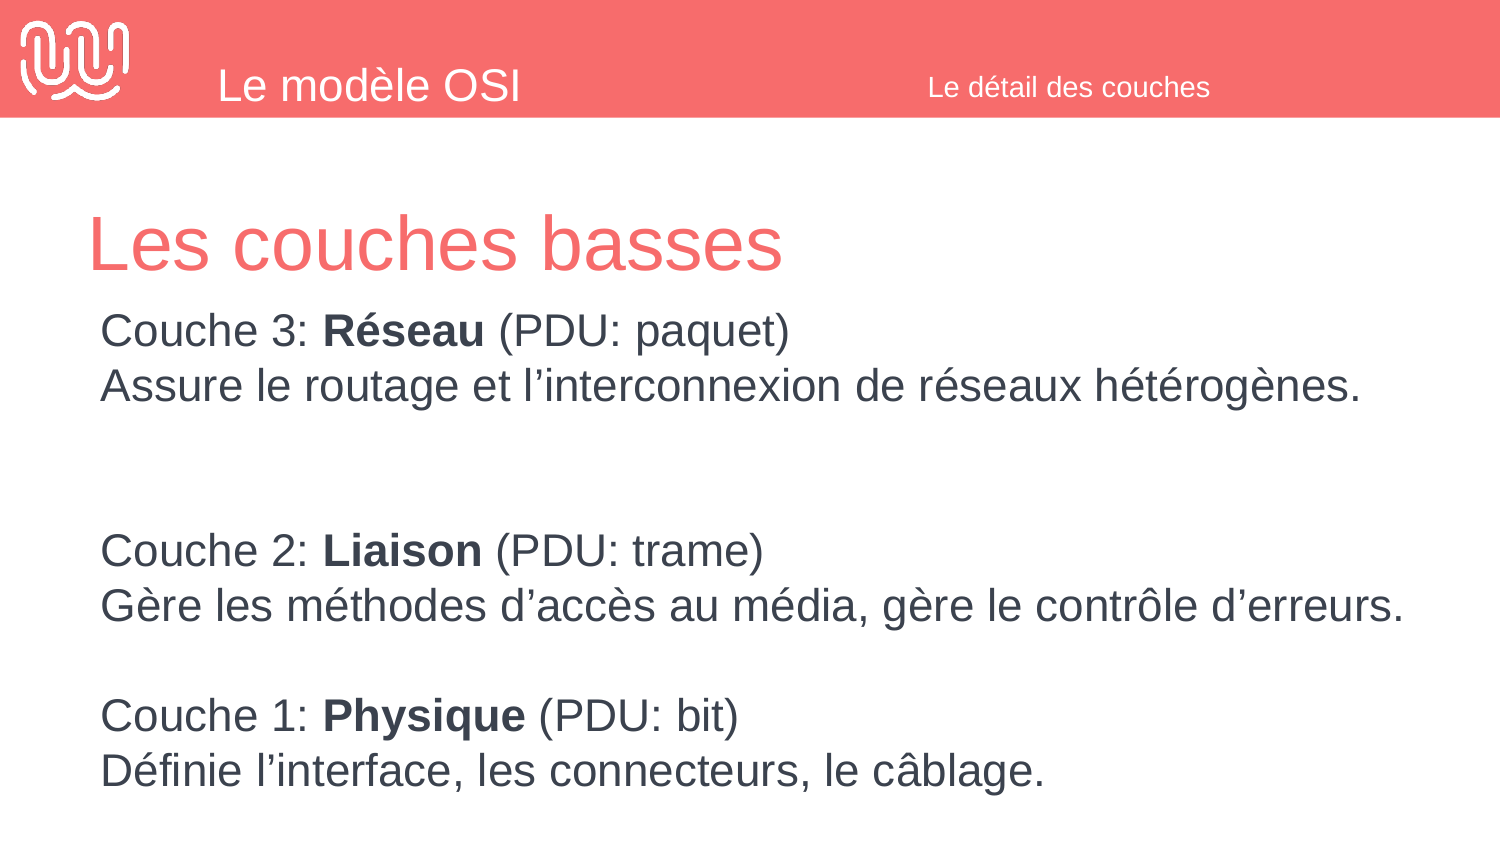

Le modèle OSI
Le détail des couches
Les couches basses
Couche 3: Réseau (PDU: paquet)
Assure le routage et l’interconnexion de réseaux hétérogènes.

Couche 2: Liaison (PDU: trame)
Gère les méthodes d’accès au média, gère le contrôle d’erreurs.

Couche 1: Physique (PDU: bit)
Définie l’interface, les connecteurs, le câblage.